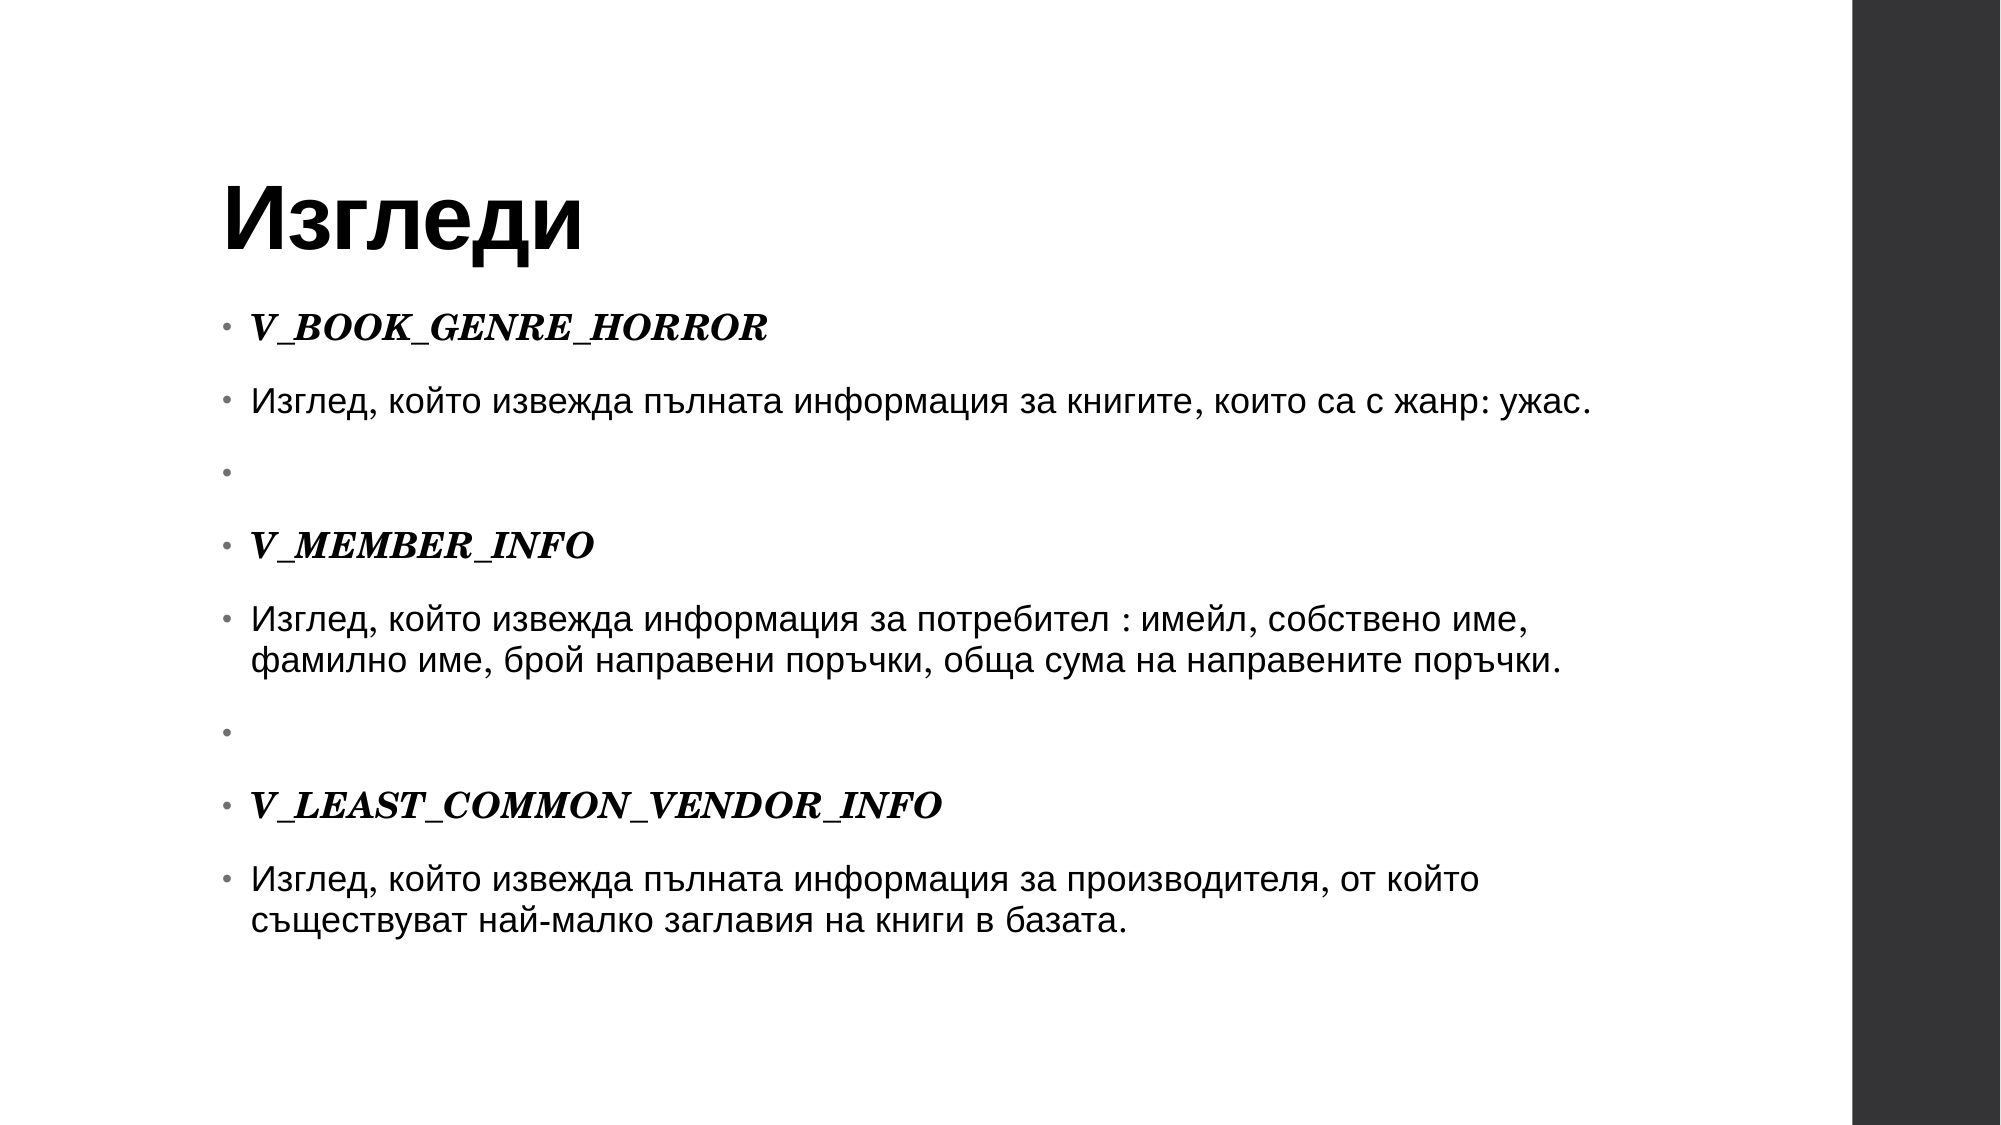

# Изгледи
V_BOOK_GENRE_HORROR
Изглед, който извежда пълната информация за книгите, които са с жанр: ужас.

V_MEMBER_INFO
Изглед, който извежда информация за потребител : имейл, собствено име, фамилно име, брой направени поръчки, обща сума на направените поръчки.

V_LEAST_COMMON_VENDOR_INFO
Изглед, който извежда пълната информация за производителя, от който съществуват най-малко заглавия на книги в базата.